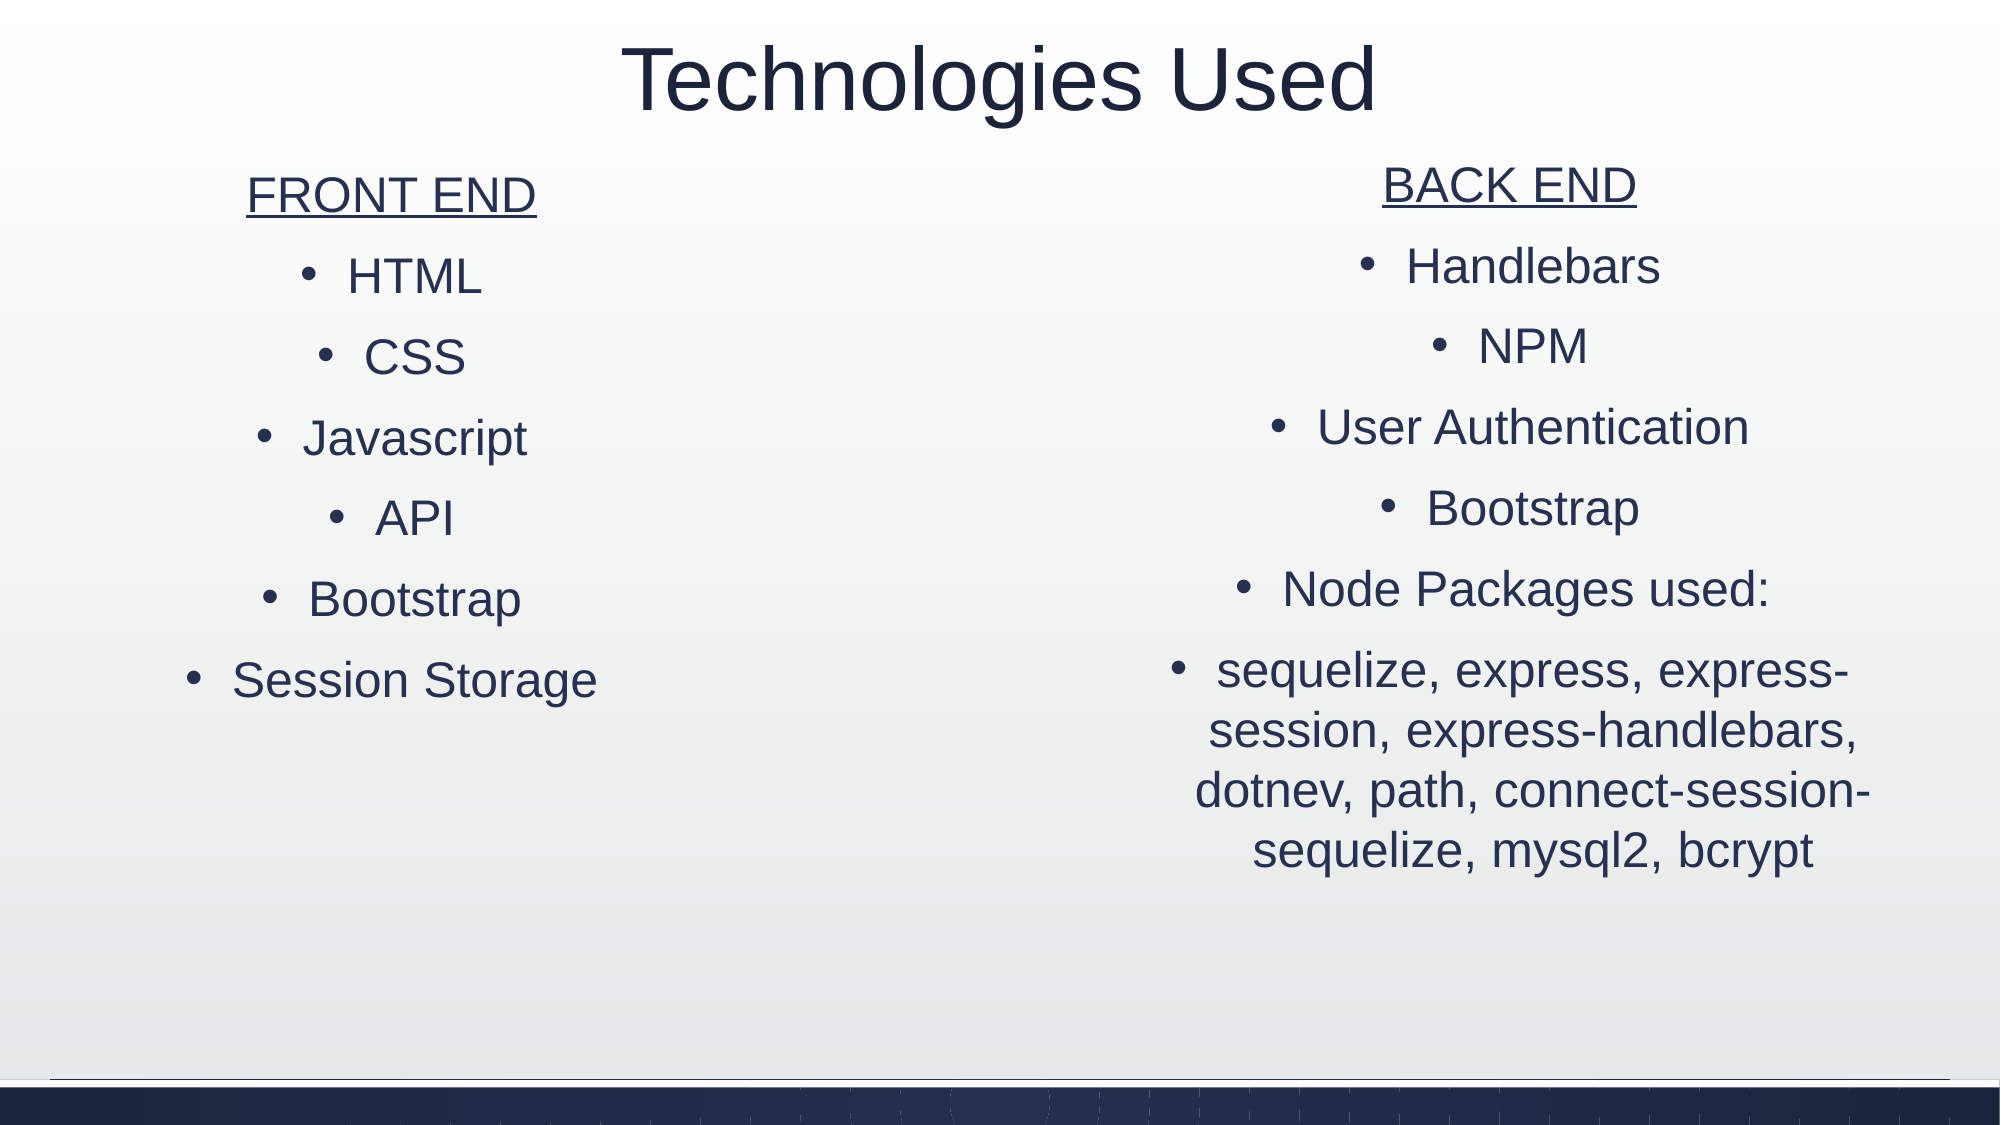

# Technologies Used
BACK END
Handlebars
NPM
User Authentication
Bootstrap
Node Packages used:
sequelize, express, express-session, express-handlebars, dotnev, path, connect-session-sequelize, mysql2, bcrypt

FRONT END
HTML
CSS
Javascript
API
Bootstrap
Session Storage